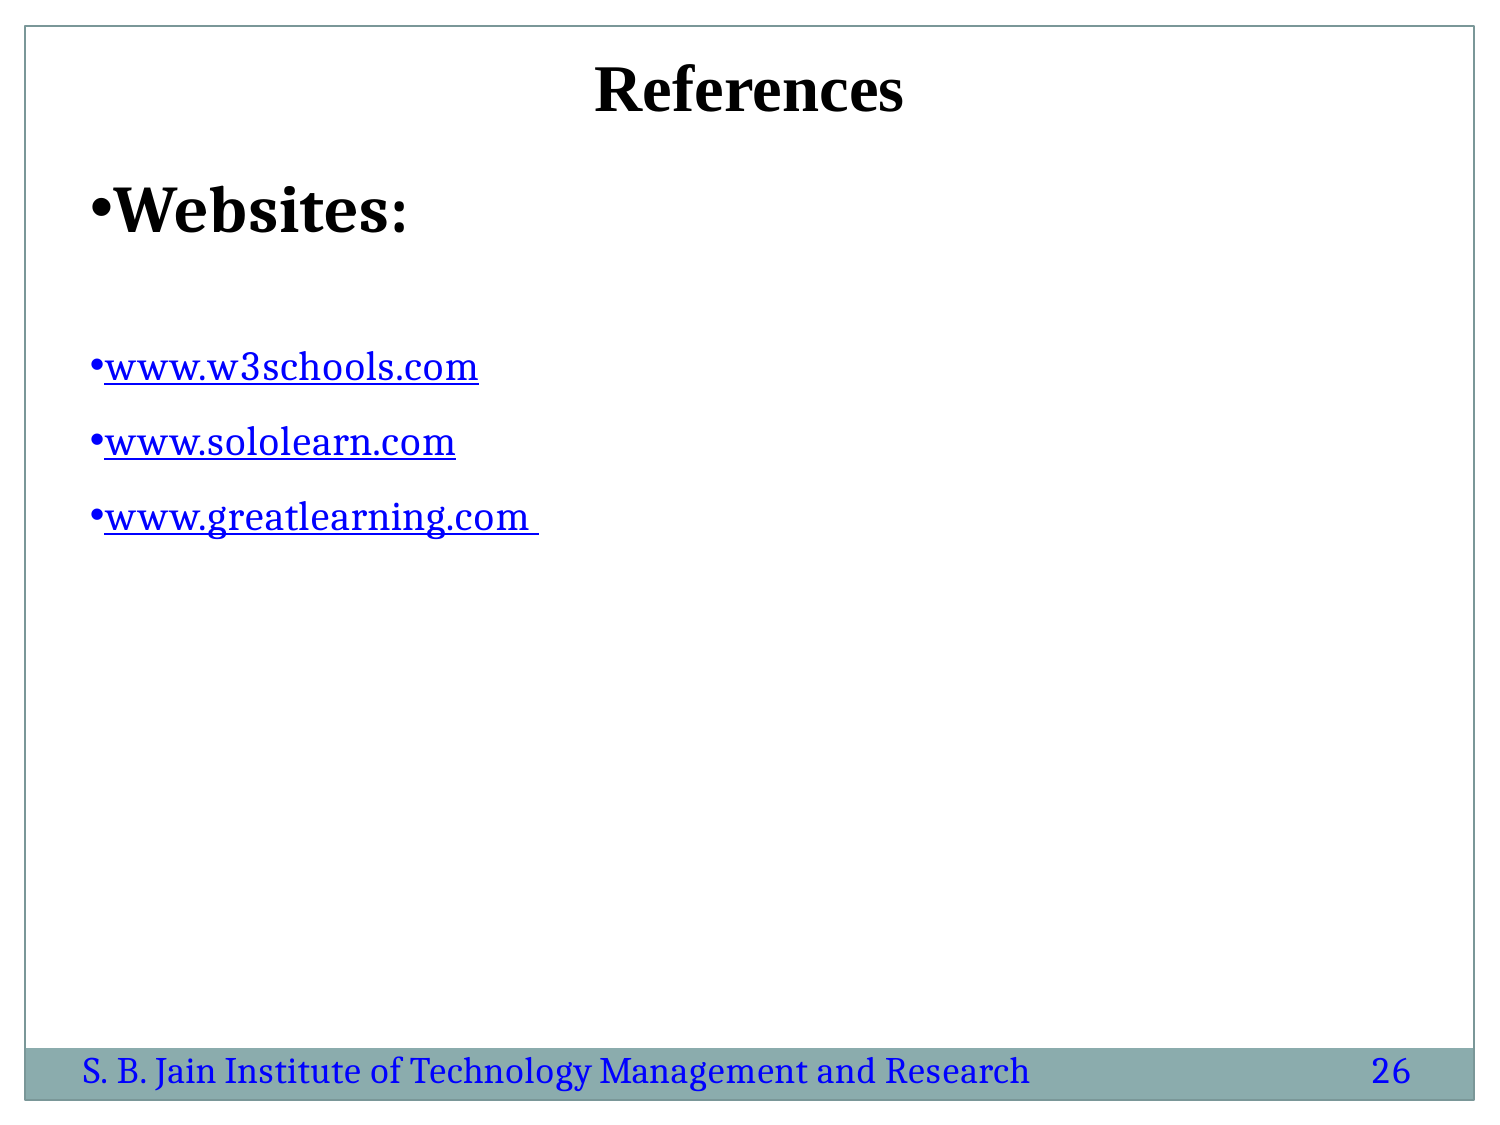

References
Websites:

www.w3schools.com
www.sololearn.com
www.greatlearning.com

S. B. Jain Institute of Technology Management and Research
26